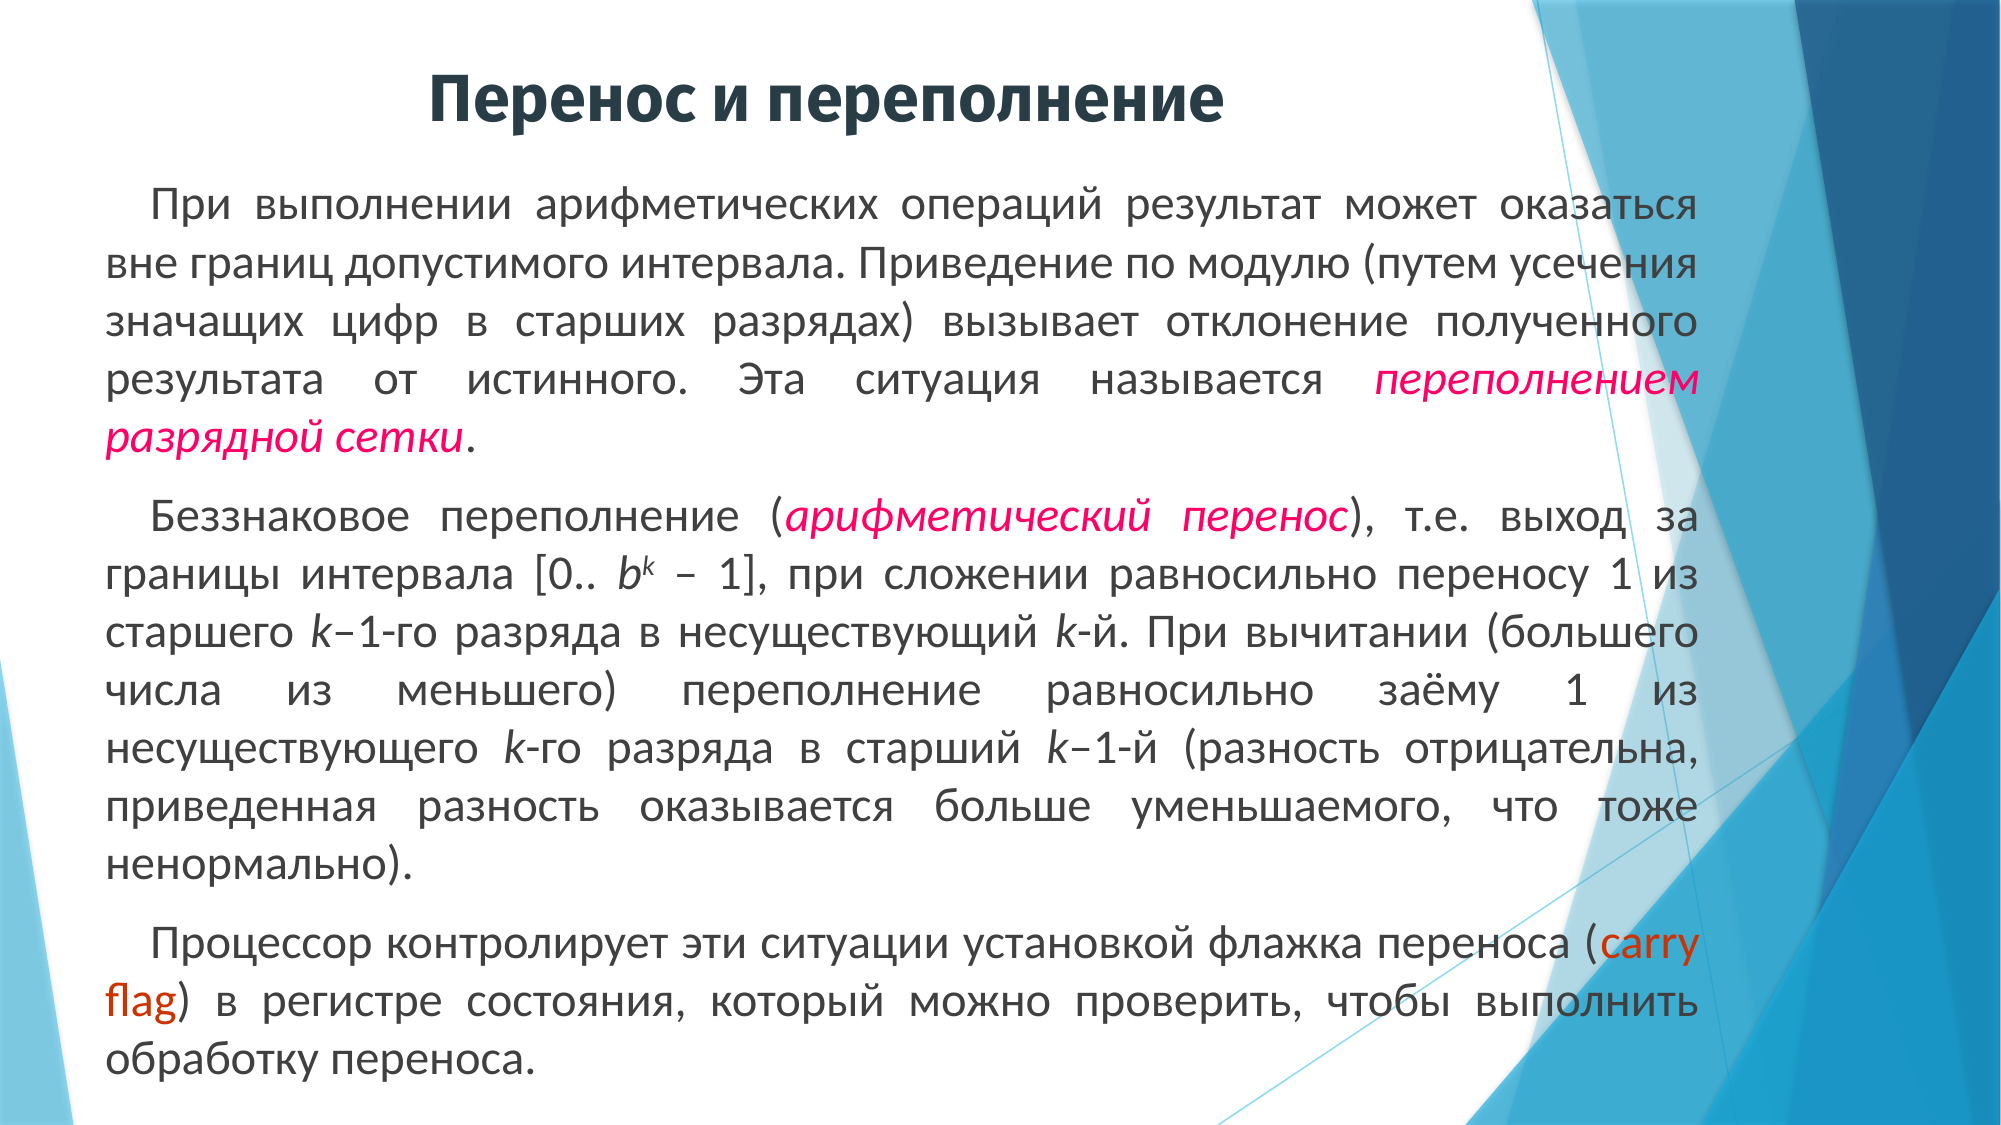

# Перенос и переполнение
При выполнении арифметических операций результат может оказаться вне границ допустимого интервала. Приведение по модулю (путем усечения значащих цифр в старших разрядах) вызывает отклонение полученного результата от истинного. Эта ситуация называется переполнением разрядной сетки.
Беззнаковое переполнение (арифметический перенос), т.е. выход за границы интервала [0.. bk – 1], при сложении равносильно переносу 1 из старшего k–1-го разряда в несуществующий k-й. При вычитании (большего числа из меньшего) переполнение равносильно заёму 1 из несуществующего k-го разряда в старший k–1-й (разность отрицательна, приведенная разность оказывается больше уменьшаемого, что тоже ненормально).
Процессор контролирует эти ситуации установкой флажка переноса (carry flag) в регистре состояния, который можно проверить, чтобы выполнить обработку переноса.